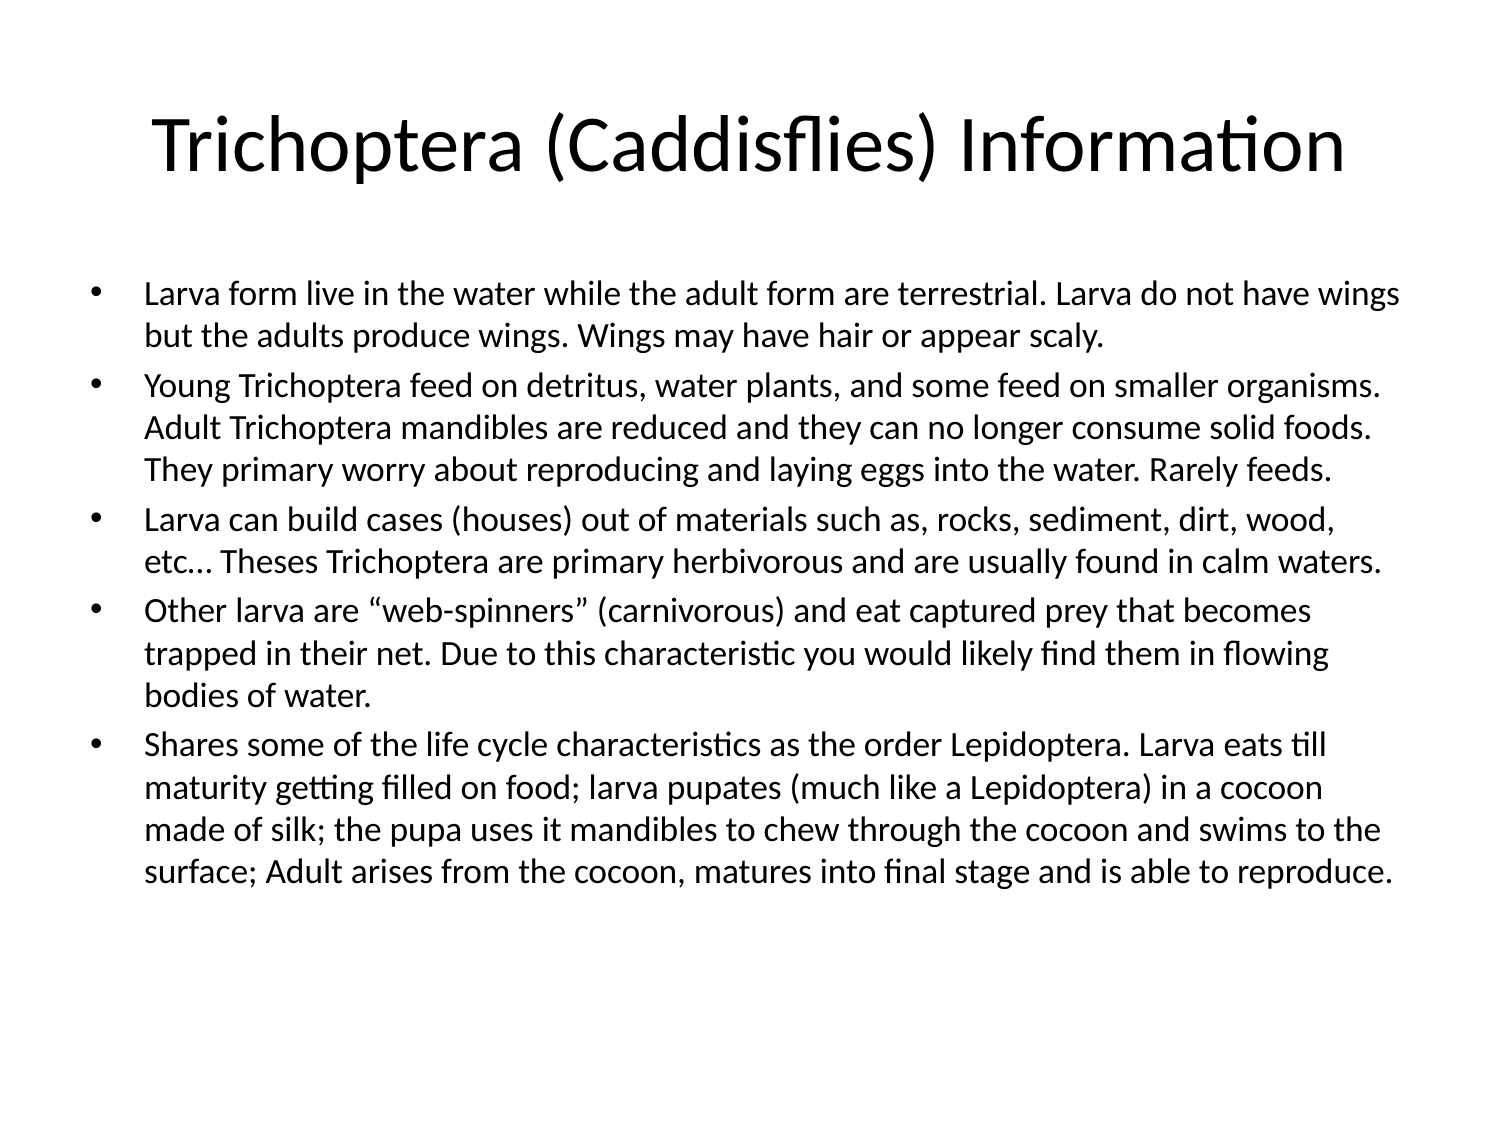

# Trichoptera (Caddisflies) Information
Larva form live in the water while the adult form are terrestrial. Larva do not have wings but the adults produce wings. Wings may have hair or appear scaly.
Young Trichoptera feed on detritus, water plants, and some feed on smaller organisms. Adult Trichoptera mandibles are reduced and they can no longer consume solid foods. They primary worry about reproducing and laying eggs into the water. Rarely feeds.
Larva can build cases (houses) out of materials such as, rocks, sediment, dirt, wood, etc… Theses Trichoptera are primary herbivorous and are usually found in calm waters.
Other larva are “web-spinners” (carnivorous) and eat captured prey that becomes trapped in their net. Due to this characteristic you would likely find them in flowing bodies of water.
Shares some of the life cycle characteristics as the order Lepidoptera. Larva eats till maturity getting filled on food; larva pupates (much like a Lepidoptera) in a cocoon made of silk; the pupa uses it mandibles to chew through the cocoon and swims to the surface; Adult arises from the cocoon, matures into final stage and is able to reproduce.